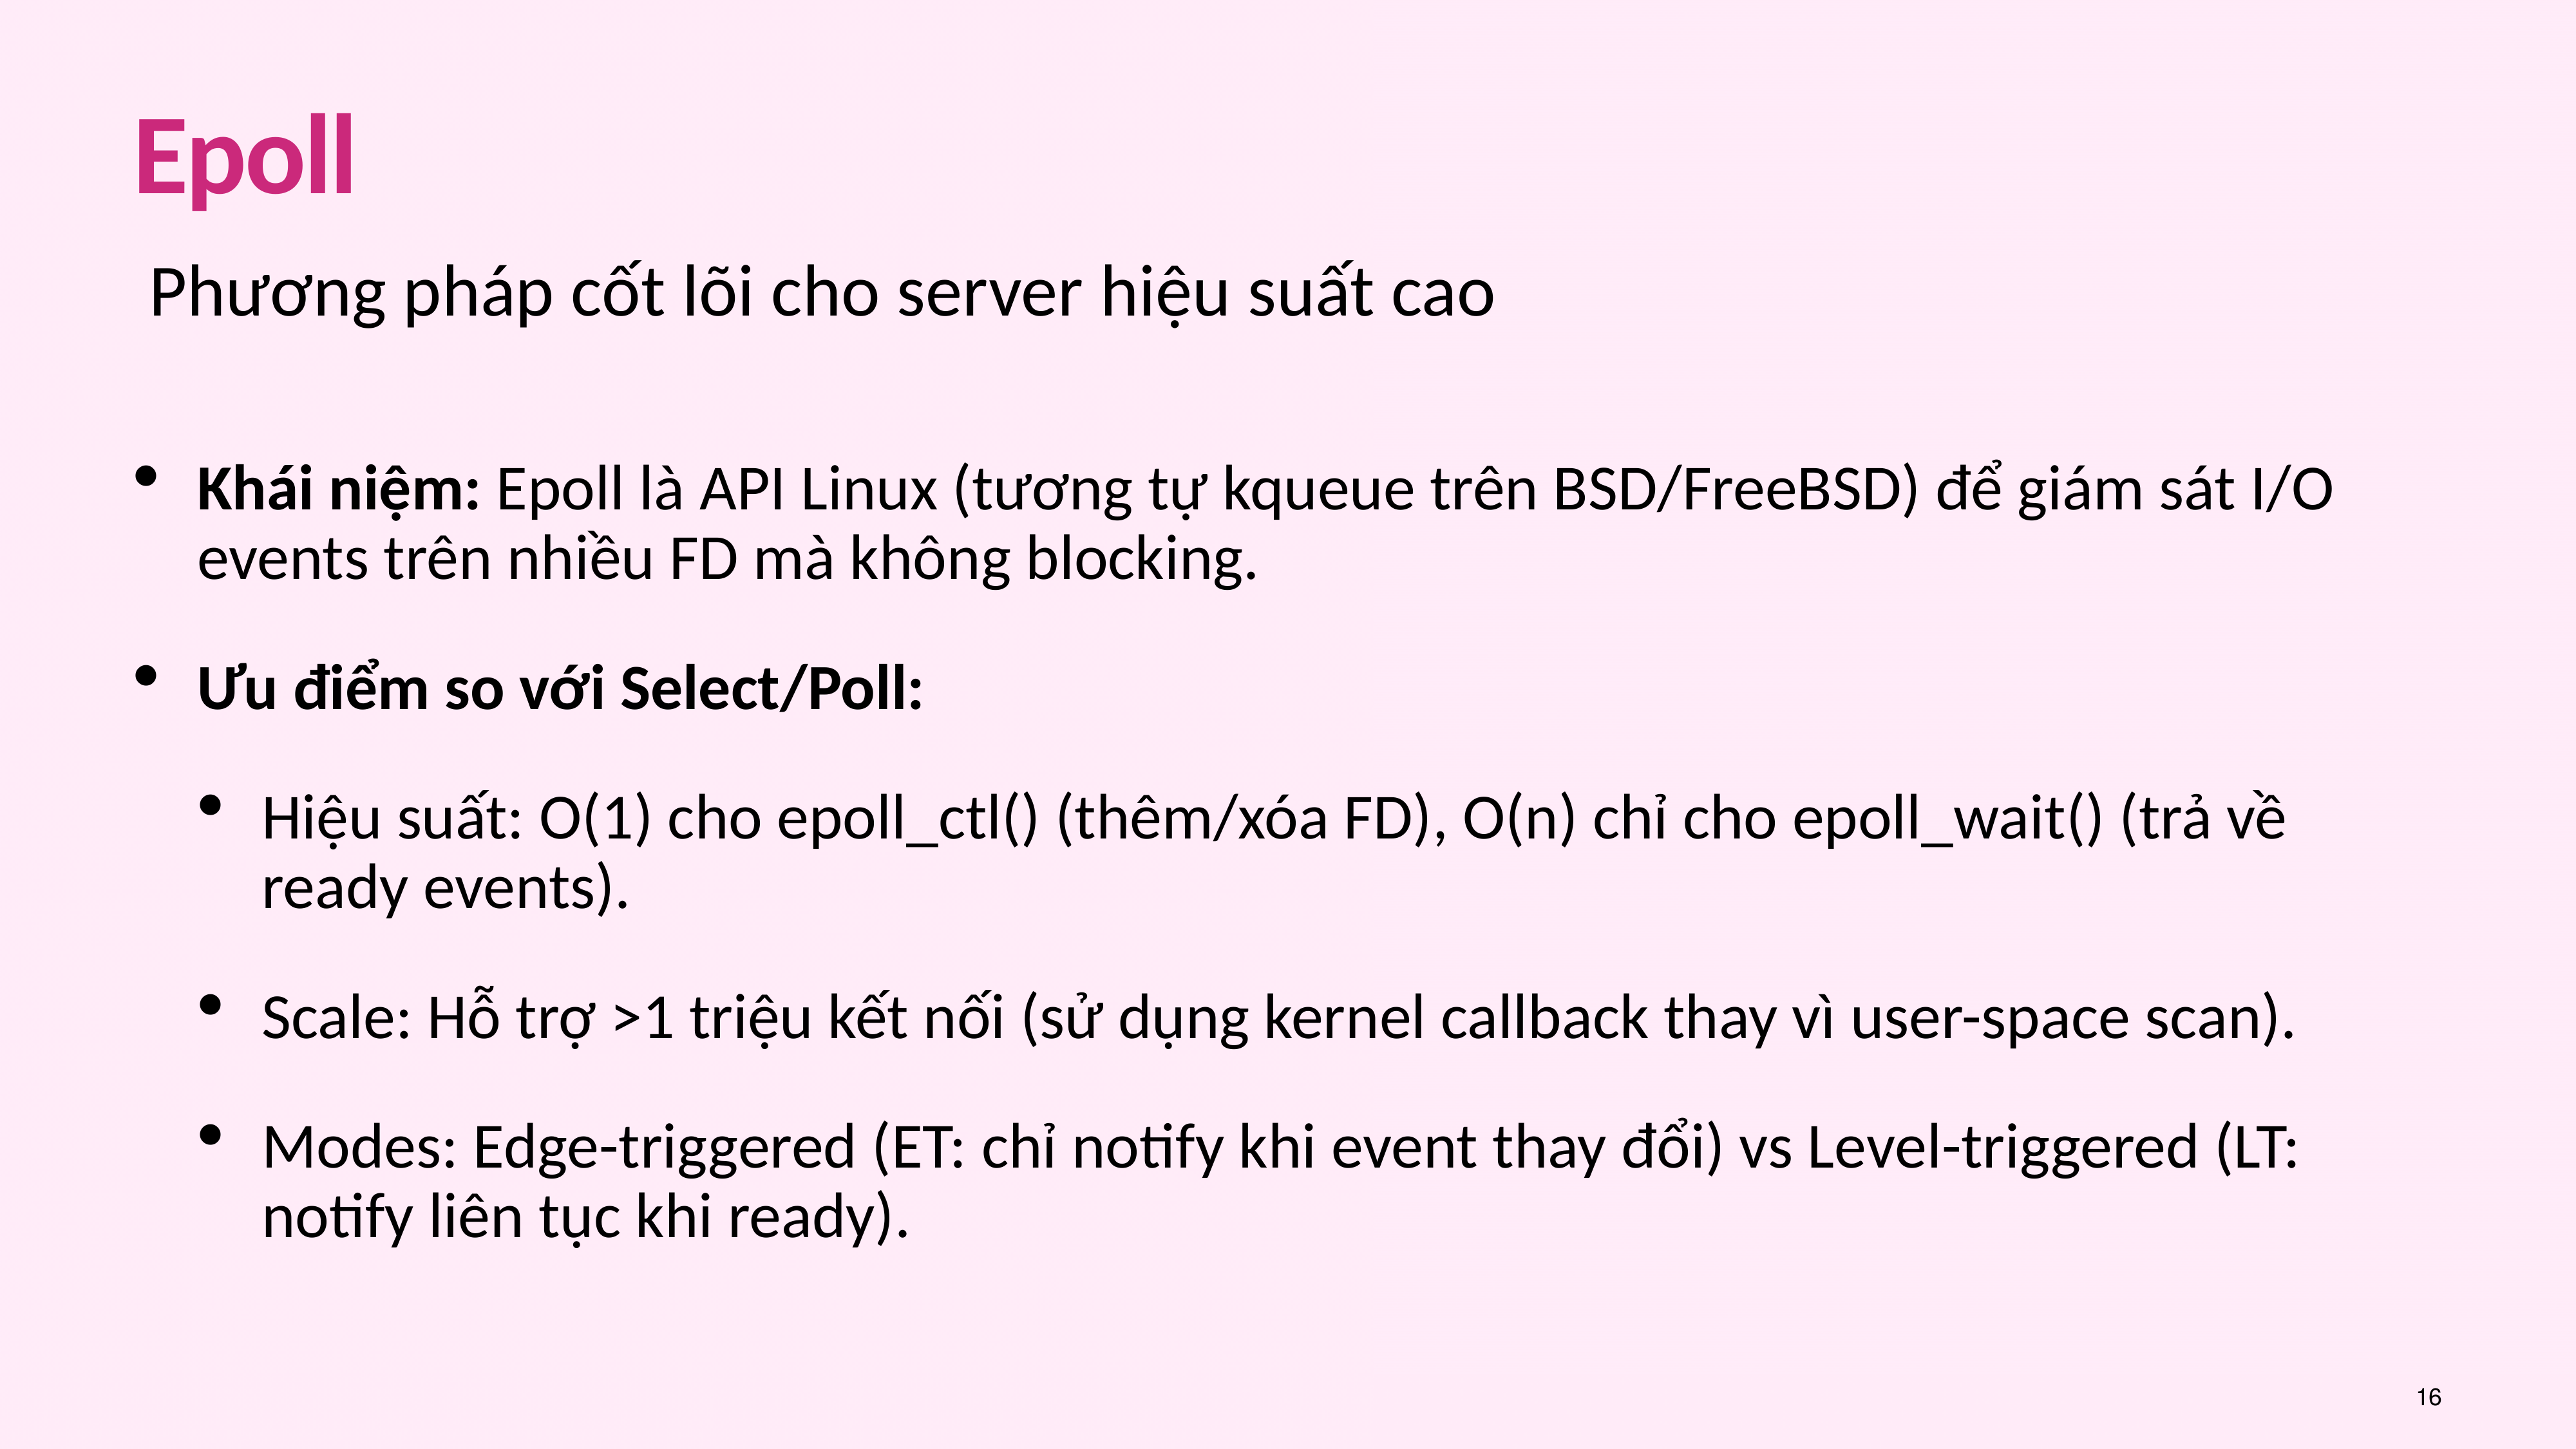

# Epoll
 Phương pháp cốt lõi cho server hiệu suất cao
Khái niệm: Epoll là API Linux (tương tự kqueue trên BSD/FreeBSD) để giám sát I/O events trên nhiều FD mà không blocking.
Ưu điểm so với Select/Poll:
Hiệu suất: O(1) cho epoll_ctl() (thêm/xóa FD), O(n) chỉ cho epoll_wait() (trả về ready events).
Scale: Hỗ trợ >1 triệu kết nối (sử dụng kernel callback thay vì user-space scan).
Modes: Edge-triggered (ET: chỉ notify khi event thay đổi) vs Level-triggered (LT: notify liên tục khi ready).

16